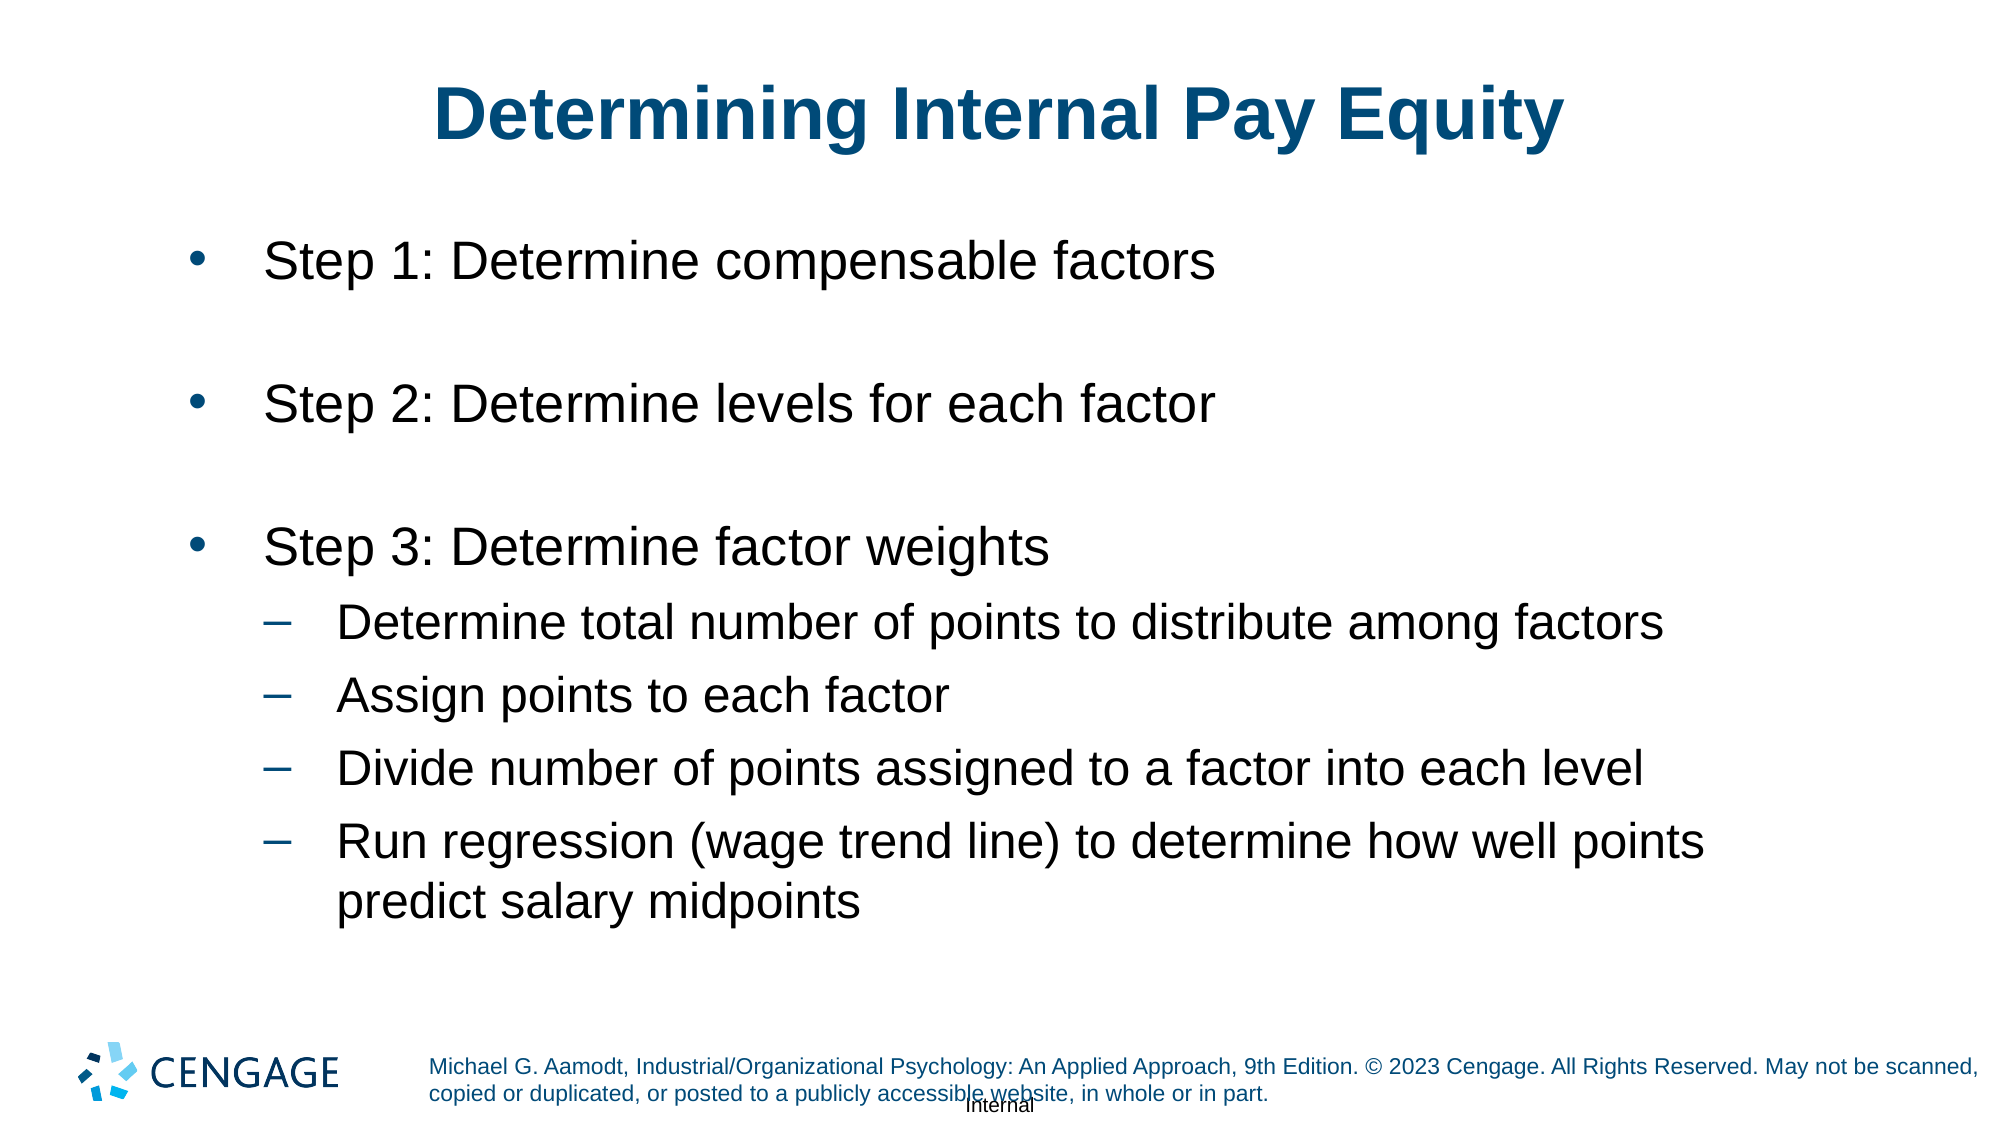

# Determining Internal Pay Equity
Step 1: Determine compensable factors
Step 2: Determine levels for each factor
Step 3: Determine factor weights
Determine total number of points to distribute among factors
Assign points to each factor
Divide number of points assigned to a factor into each level
Run regression (wage trend line) to determine how well points predict salary midpoints